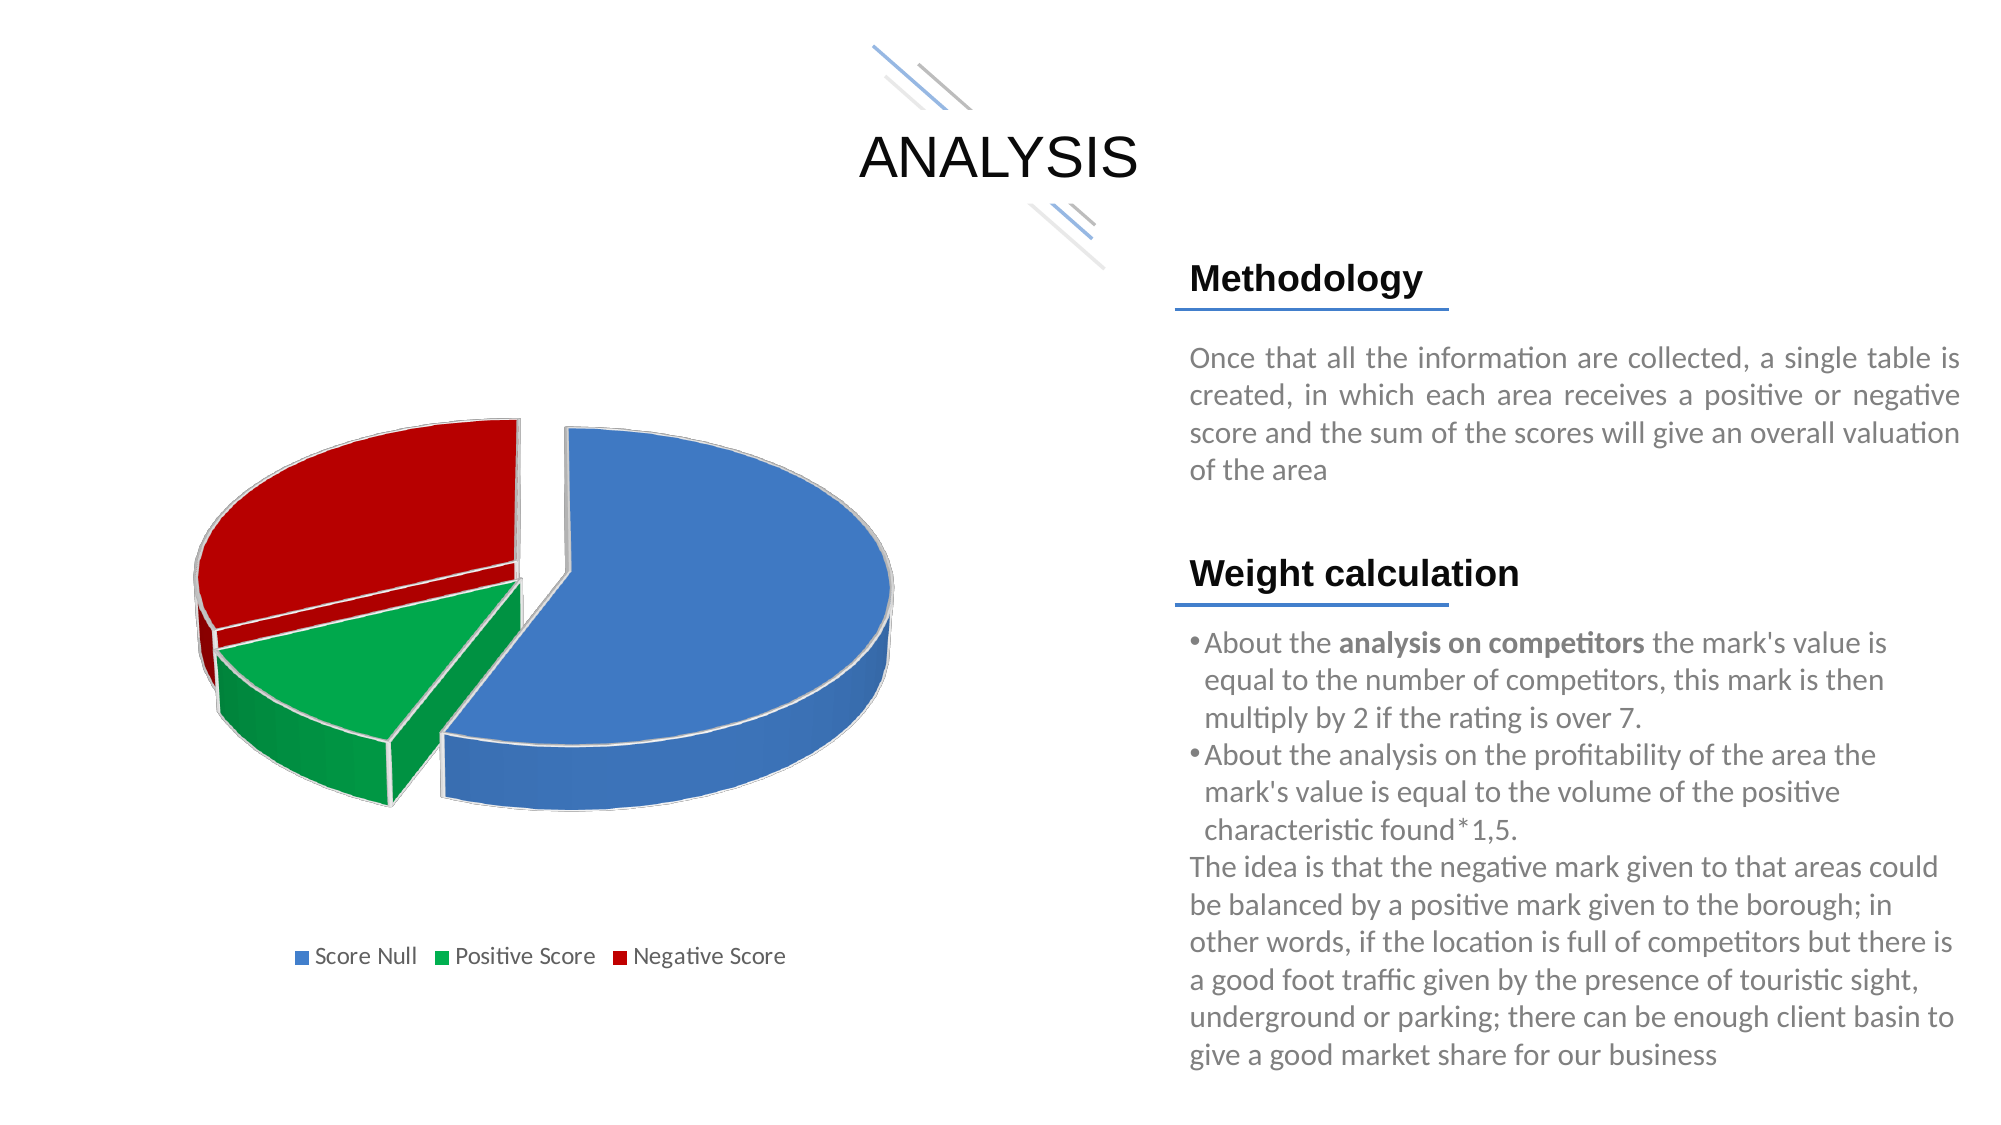

7

Analysis
Methodology

[unsupported chart]

Once that all the information are collected, a single table is created, in which each area receives a positive or negative score and the sum of the scores will give an overall valuation of the area
Weight calculation
About the analysis on competitors the mark's value is equal to the number of competitors, this mark is then multiply by 2 if the rating is over 7.
About the analysis on the profitability of the area the mark's value is equal to the volume of the positive characteristic found*1,5.
The idea is that the negative mark given to that areas could be balanced by a positive mark given to the borough; in other words, if the location is full of competitors but there is a good foot traffic given by the presence of touristic sight, underground or parking; there can be enough client basin to give a good market share for our business